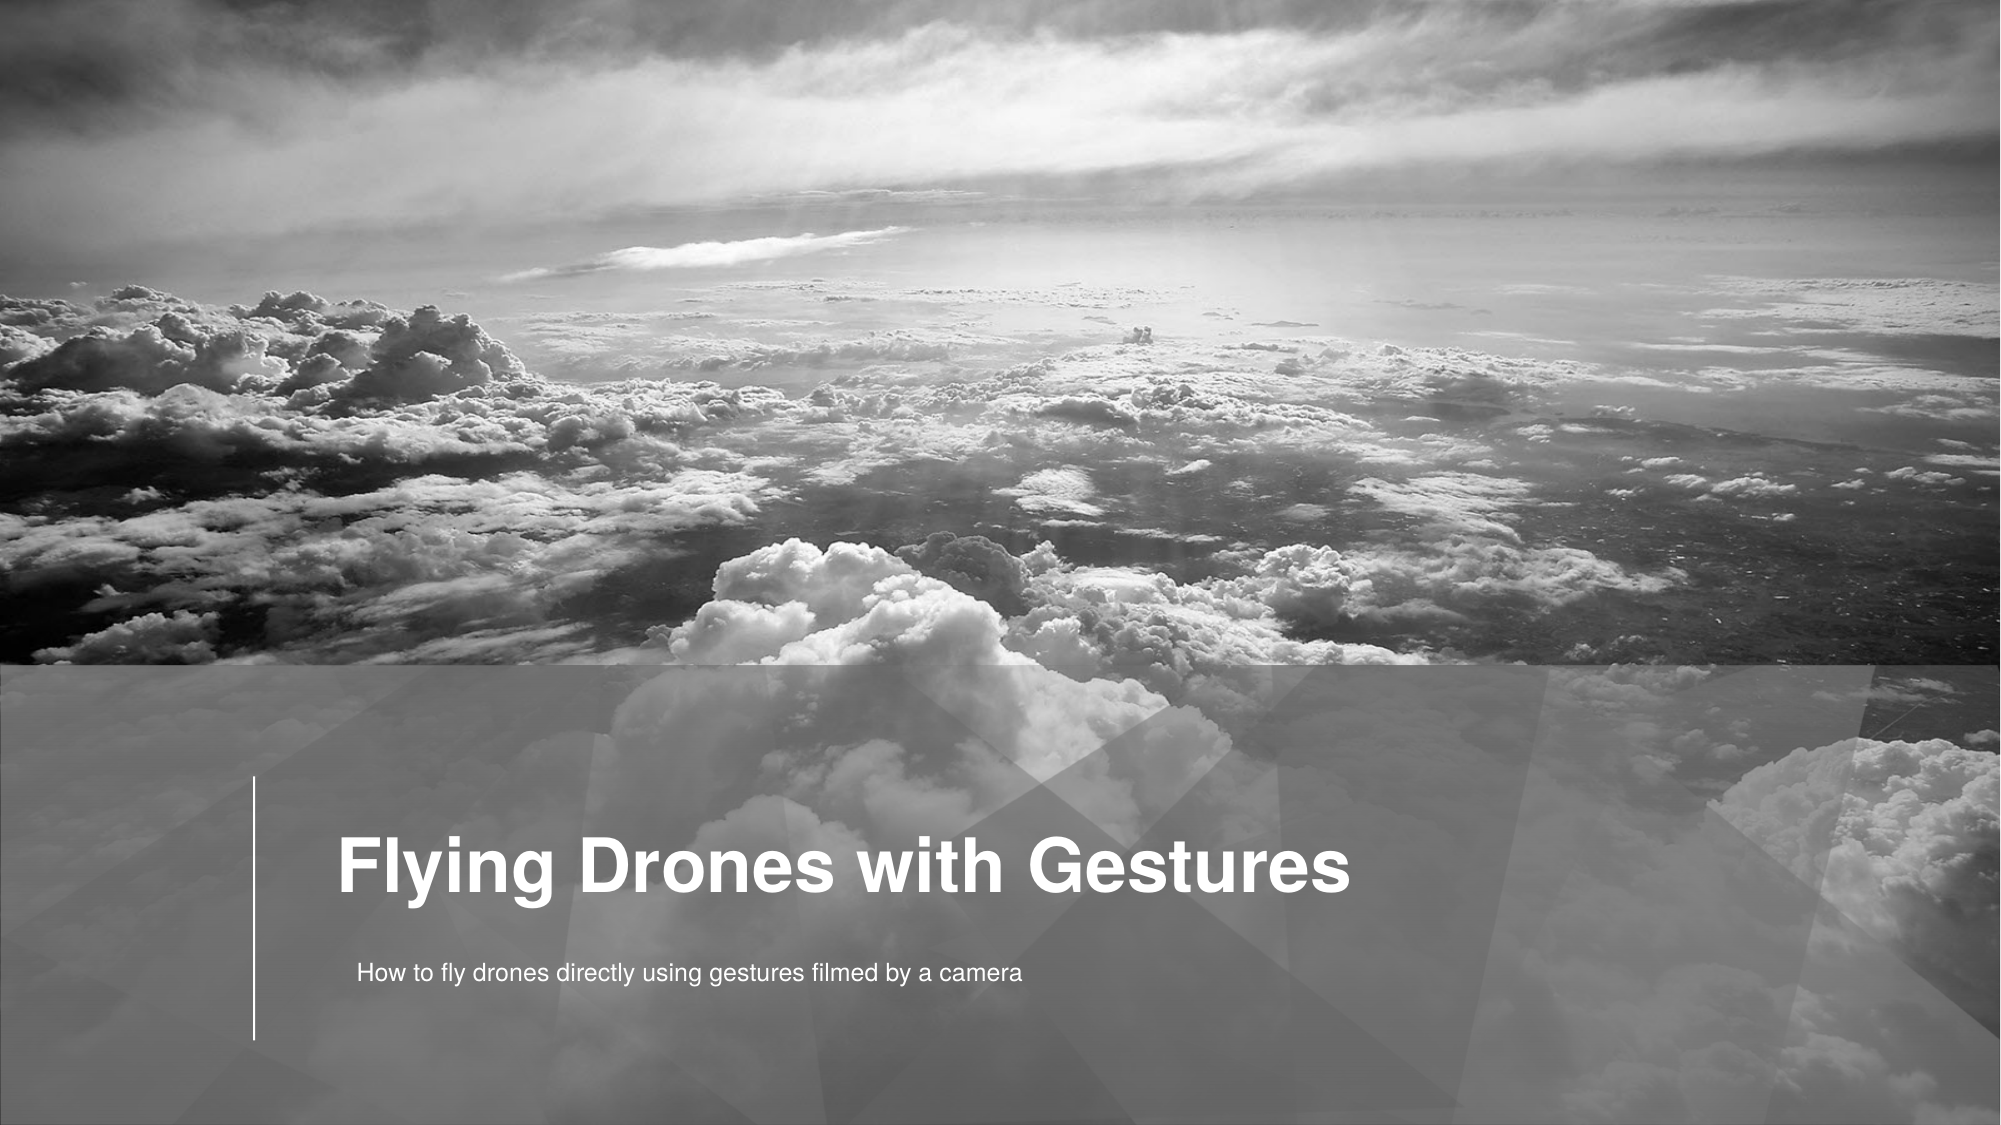

# Flying Drones with Gestures
How to fly drones directly using gestures filmed by a camera